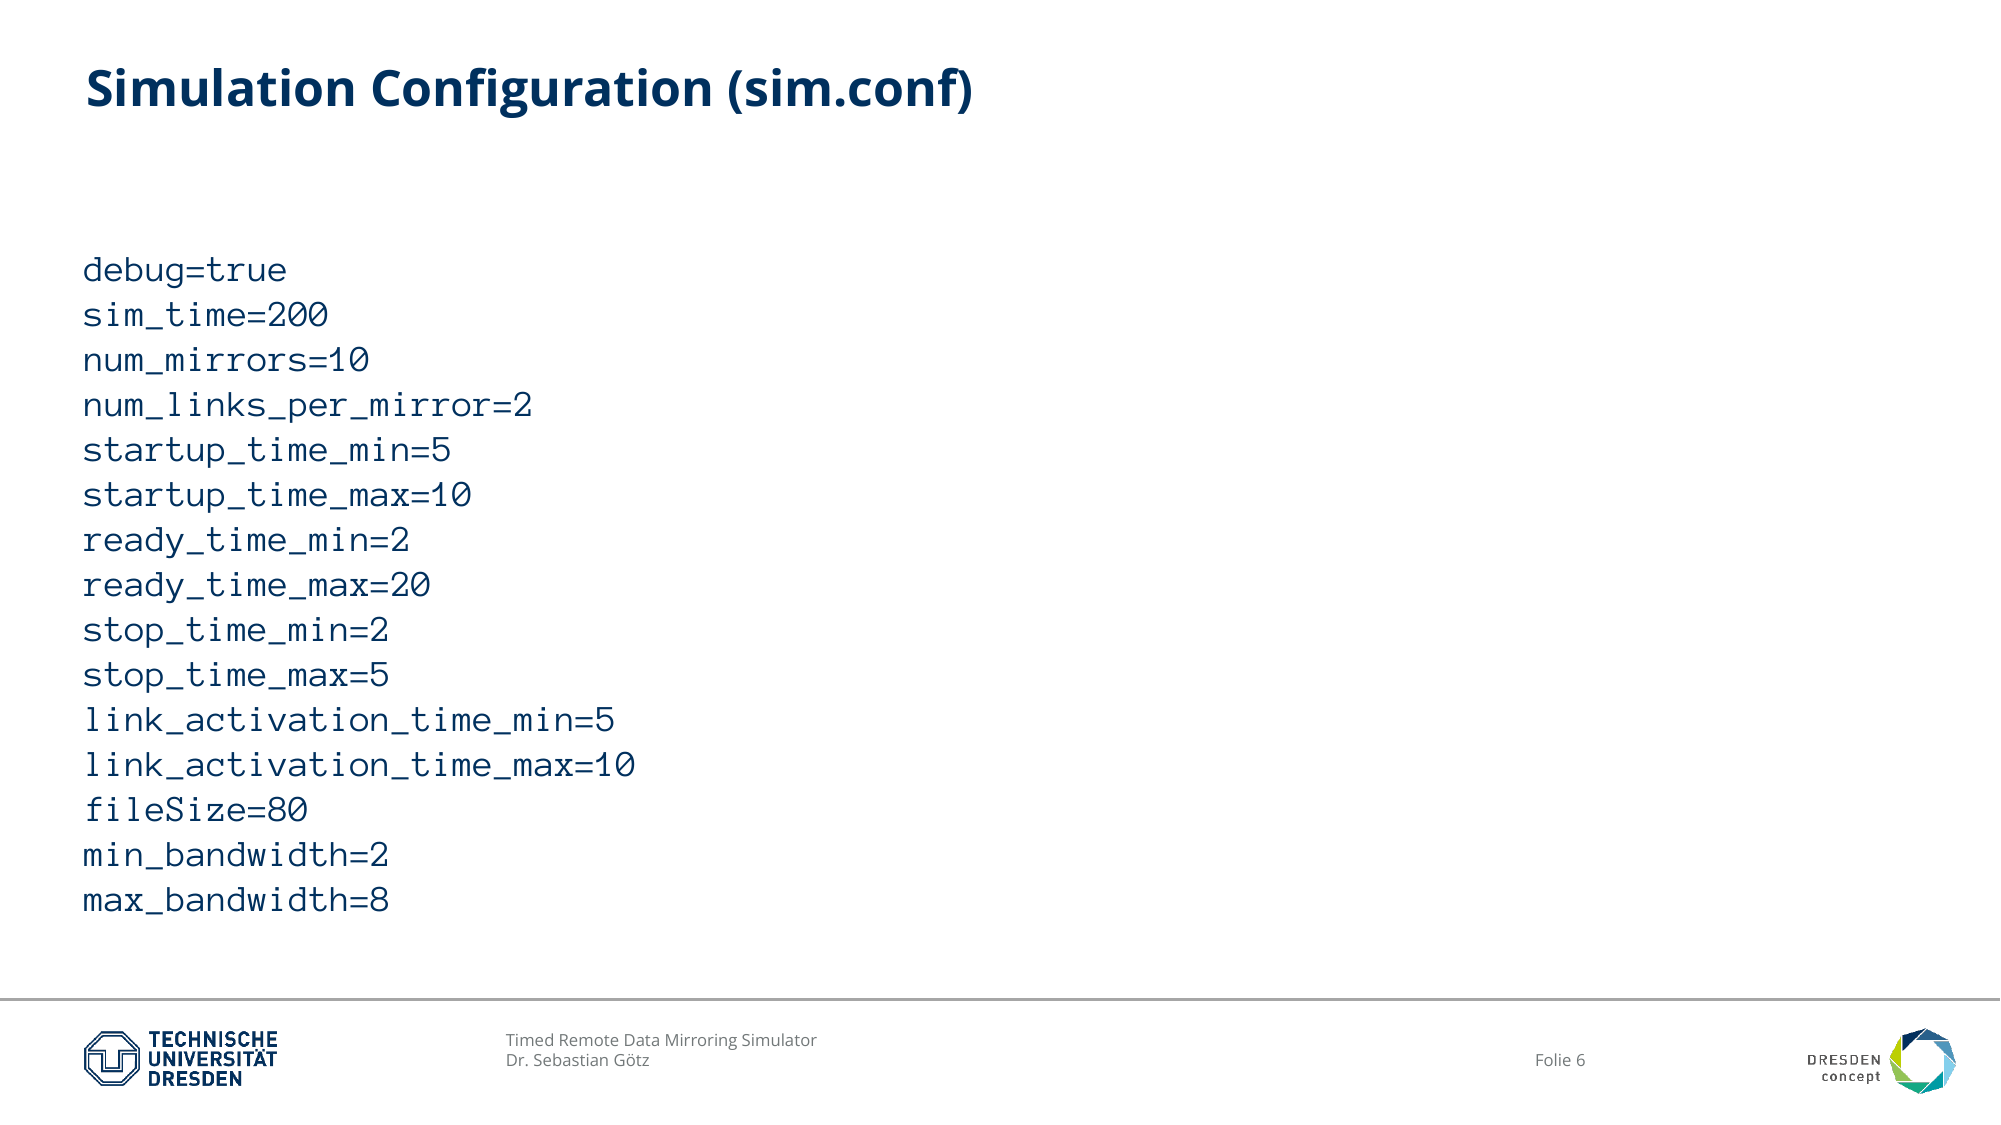

# Simulation Configuration (sim.conf)
debug=true
sim_time=200
num_mirrors=10
num_links_per_mirror=2
startup_time_min=5
startup_time_max=10
ready_time_min=2
ready_time_max=20
stop_time_min=2
stop_time_max=5
link_activation_time_min=5
link_activation_time_max=10
fileSize=80
min_bandwidth=2
max_bandwidth=8